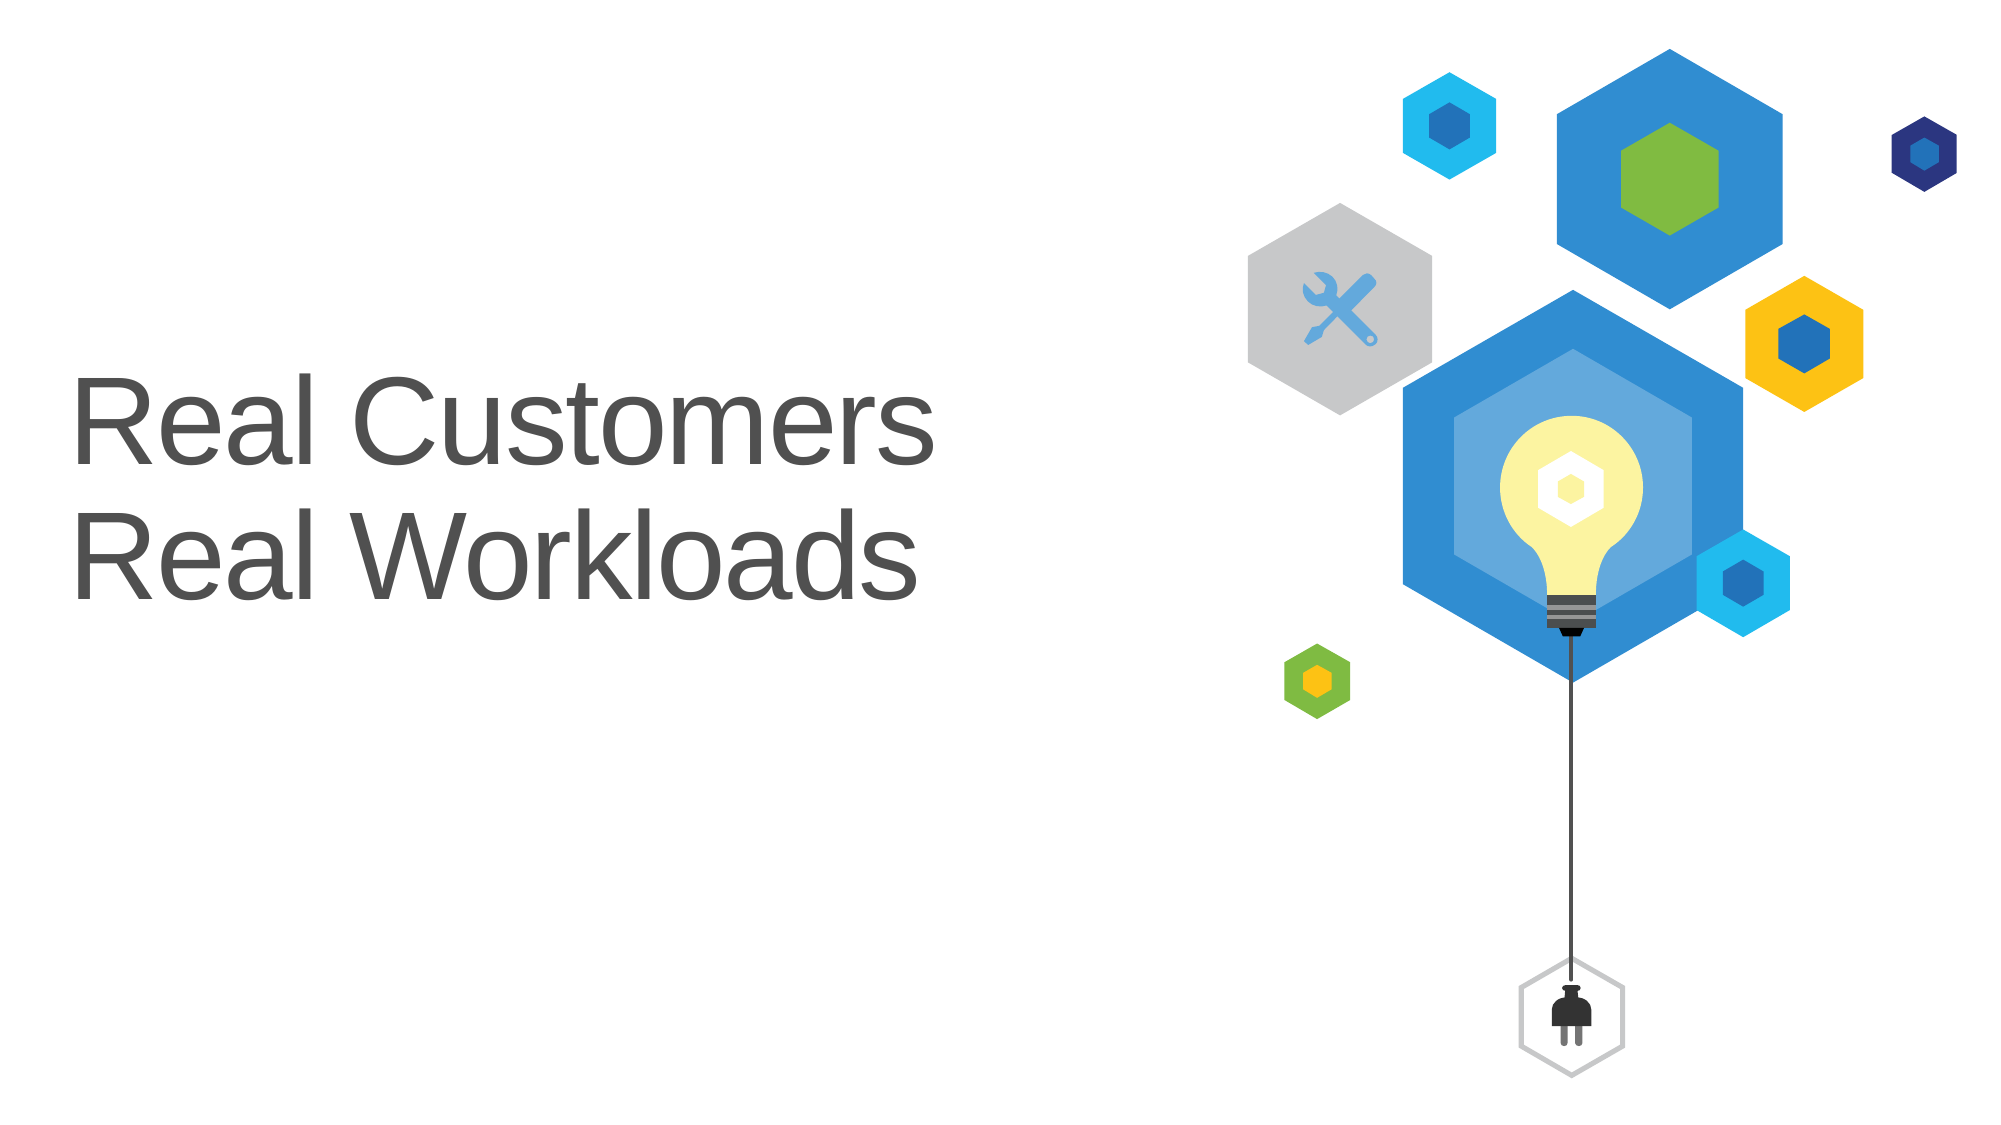

# Setting-up a Cluster in Azure
Real Customers
Real Workloads